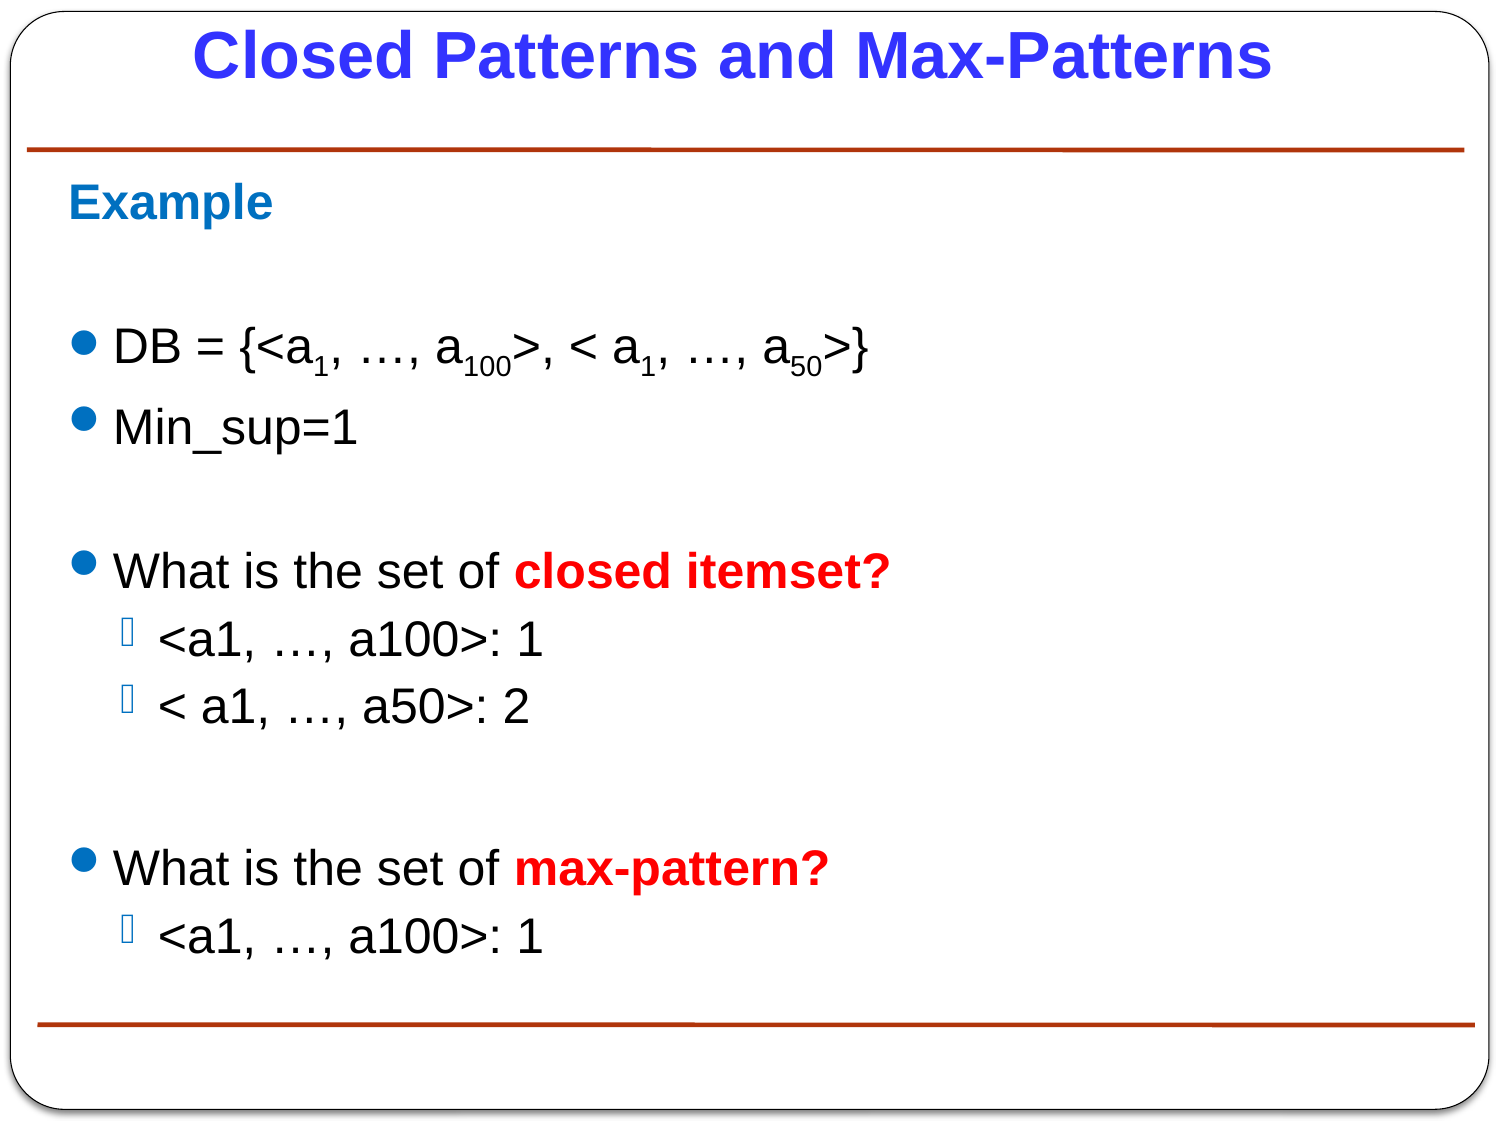

Closed Patterns and Max-Patterns
Example

DB = {<a1, …, a100>, < a1, …, a50>}
Min_sup=1

What is the set of closed itemset?
<a1, …, a100>: 1
< a1, …, a50>: 2

What is the set of max-pattern?
<a1, …, a100>: 1